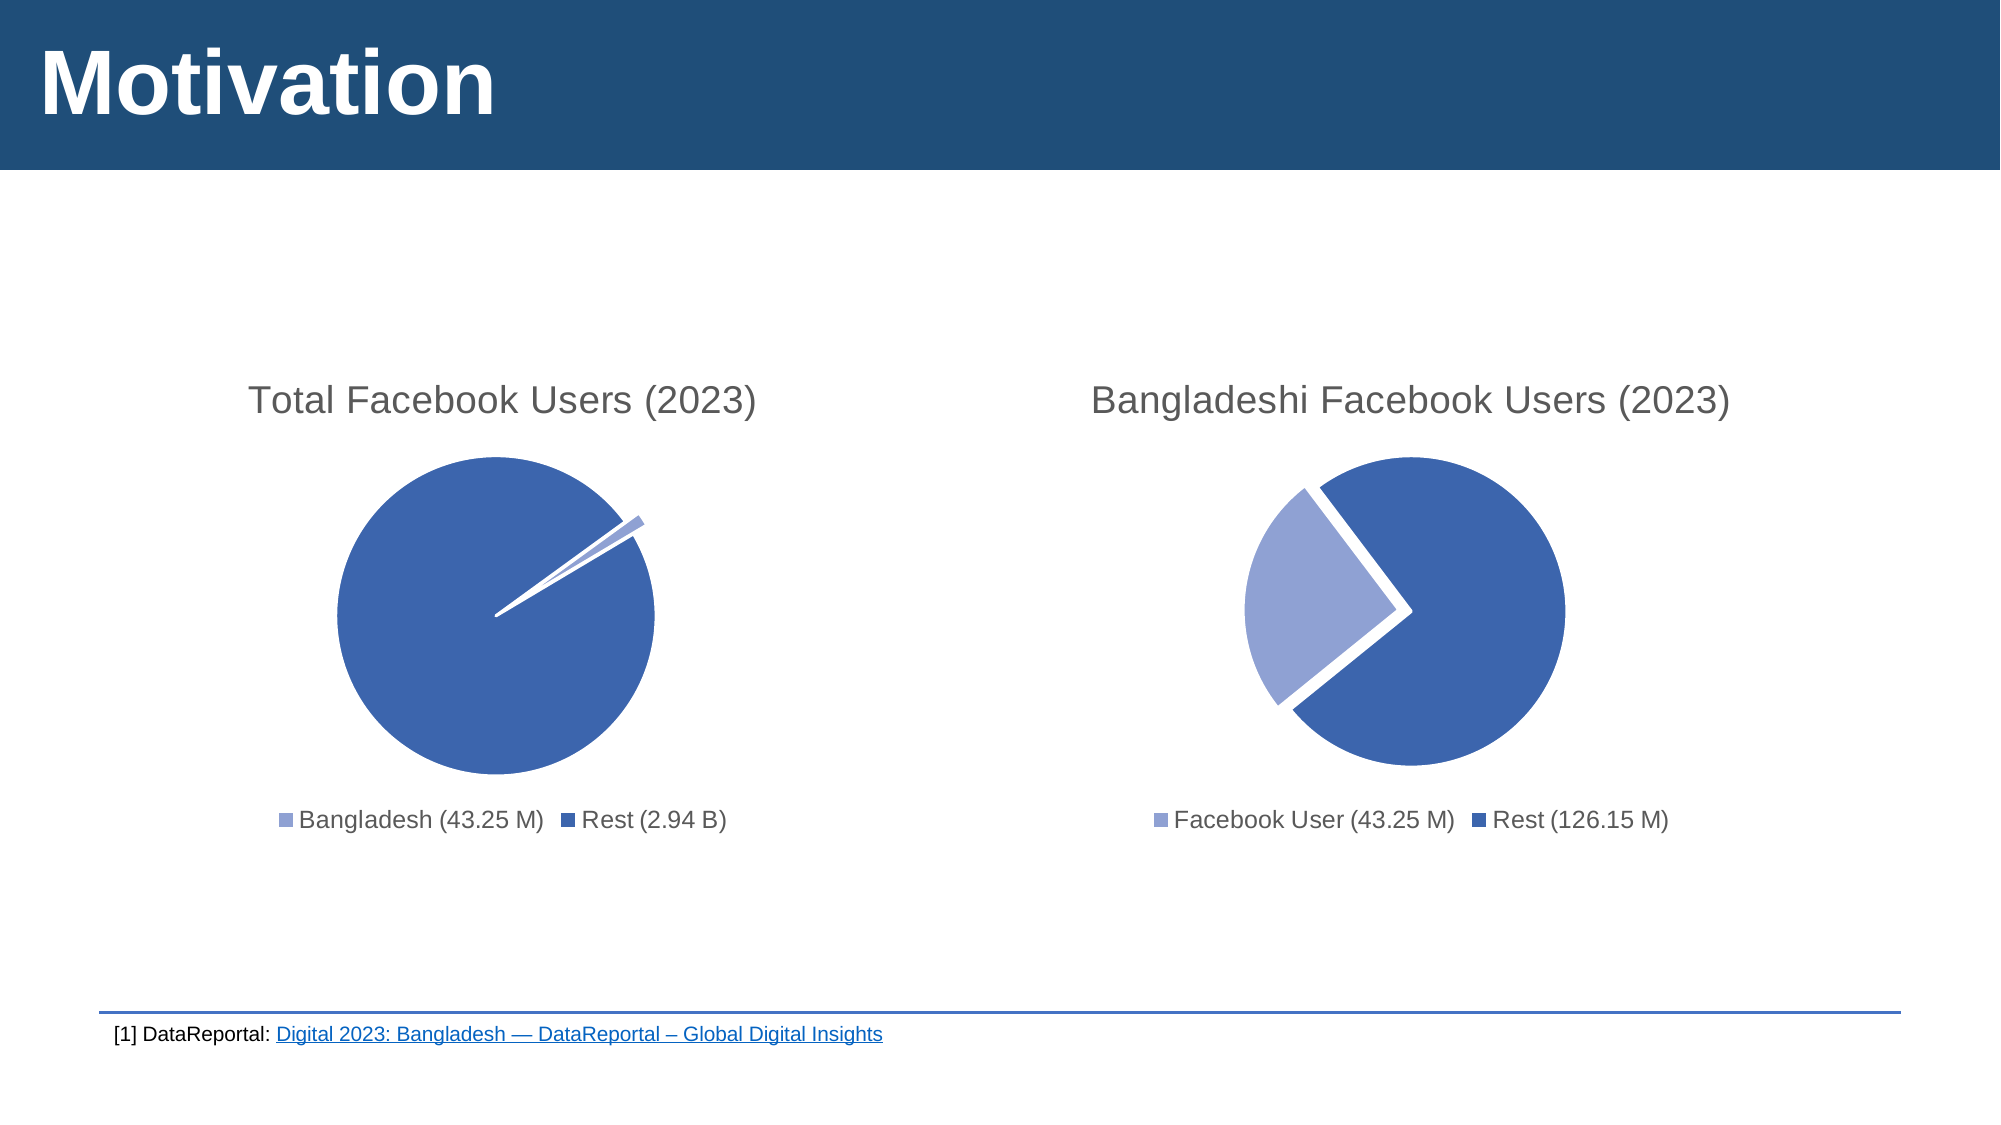

# Motivation

### Chart: Bangladeshi Facebook Users (2023)

| Category | Total Facebook Users (2023) |
|---|---|
| Facebook User (43.25 M) | 43.25 |
| Rest (126.15 M) | 126.15 |

### Chart:

| Category | Total Facebook Users (2023) |
|---|---|
| Bangladesh (43.25 M) | 43250000.0 |
| Rest (2.94 B) | 2946750000.0 |
[1] DataReportal: Digital 2023: Bangladesh — DataReportal – Global Digital Insights